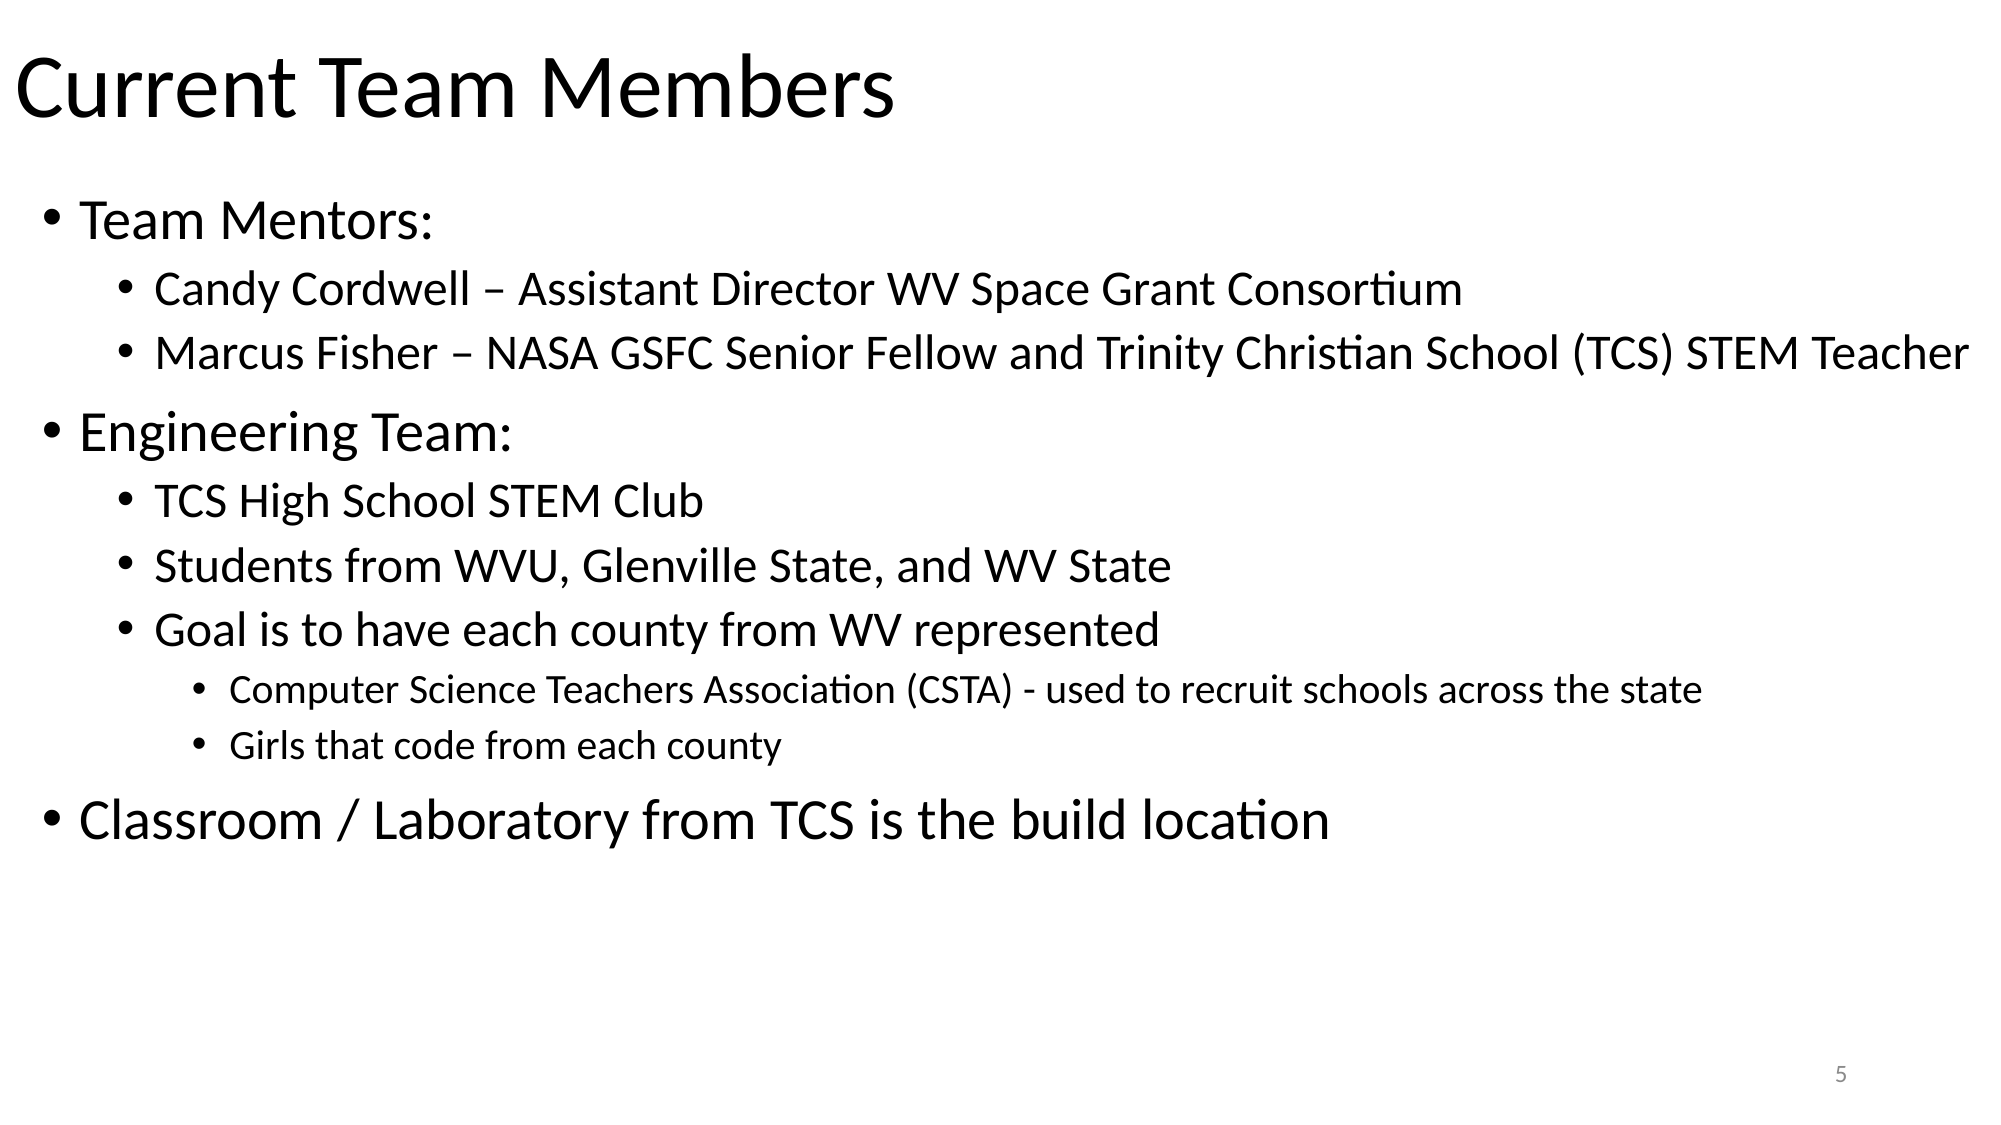

# Current Team Members
Team Mentors:
Candy Cordwell – Assistant Director WV Space Grant Consortium
Marcus Fisher – NASA GSFC Senior Fellow and Trinity Christian School (TCS) STEM Teacher
Engineering Team:
TCS High School STEM Club
Students from WVU, Glenville State, and WV State
Goal is to have each county from WV represented
Computer Science Teachers Association (CSTA) - used to recruit schools across the state
Girls that code from each county
Classroom / Laboratory from TCS is the build location
5